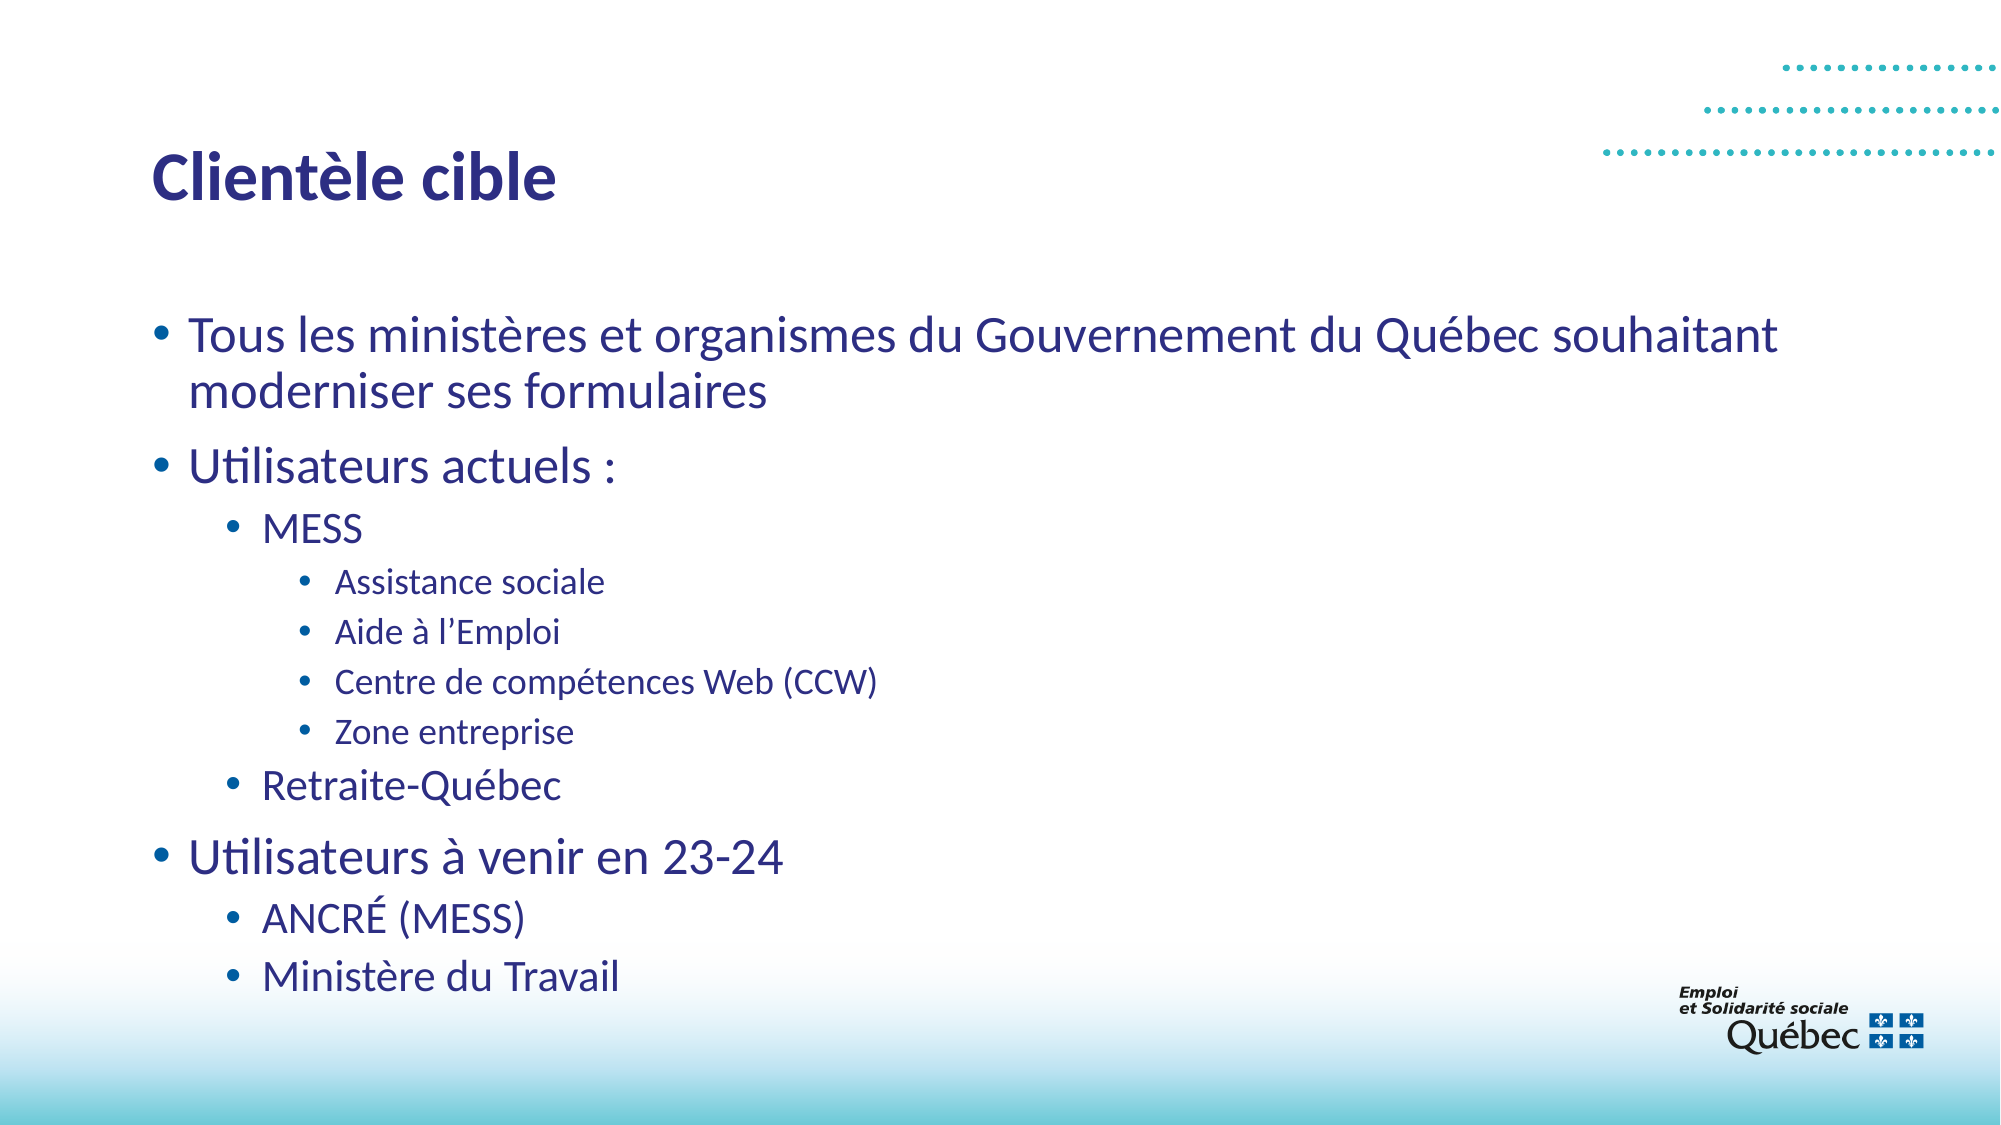

# Clientèle cible
Tous les ministères et organismes du Gouvernement du Québec souhaitant moderniser ses formulaires
Utilisateurs actuels :
MESS
Assistance sociale
Aide à l’Emploi
Centre de compétences Web (CCW)
Zone entreprise
Retraite-Québec
Utilisateurs à venir en 23-24
ANCRÉ (MESS)
Ministère du Travail